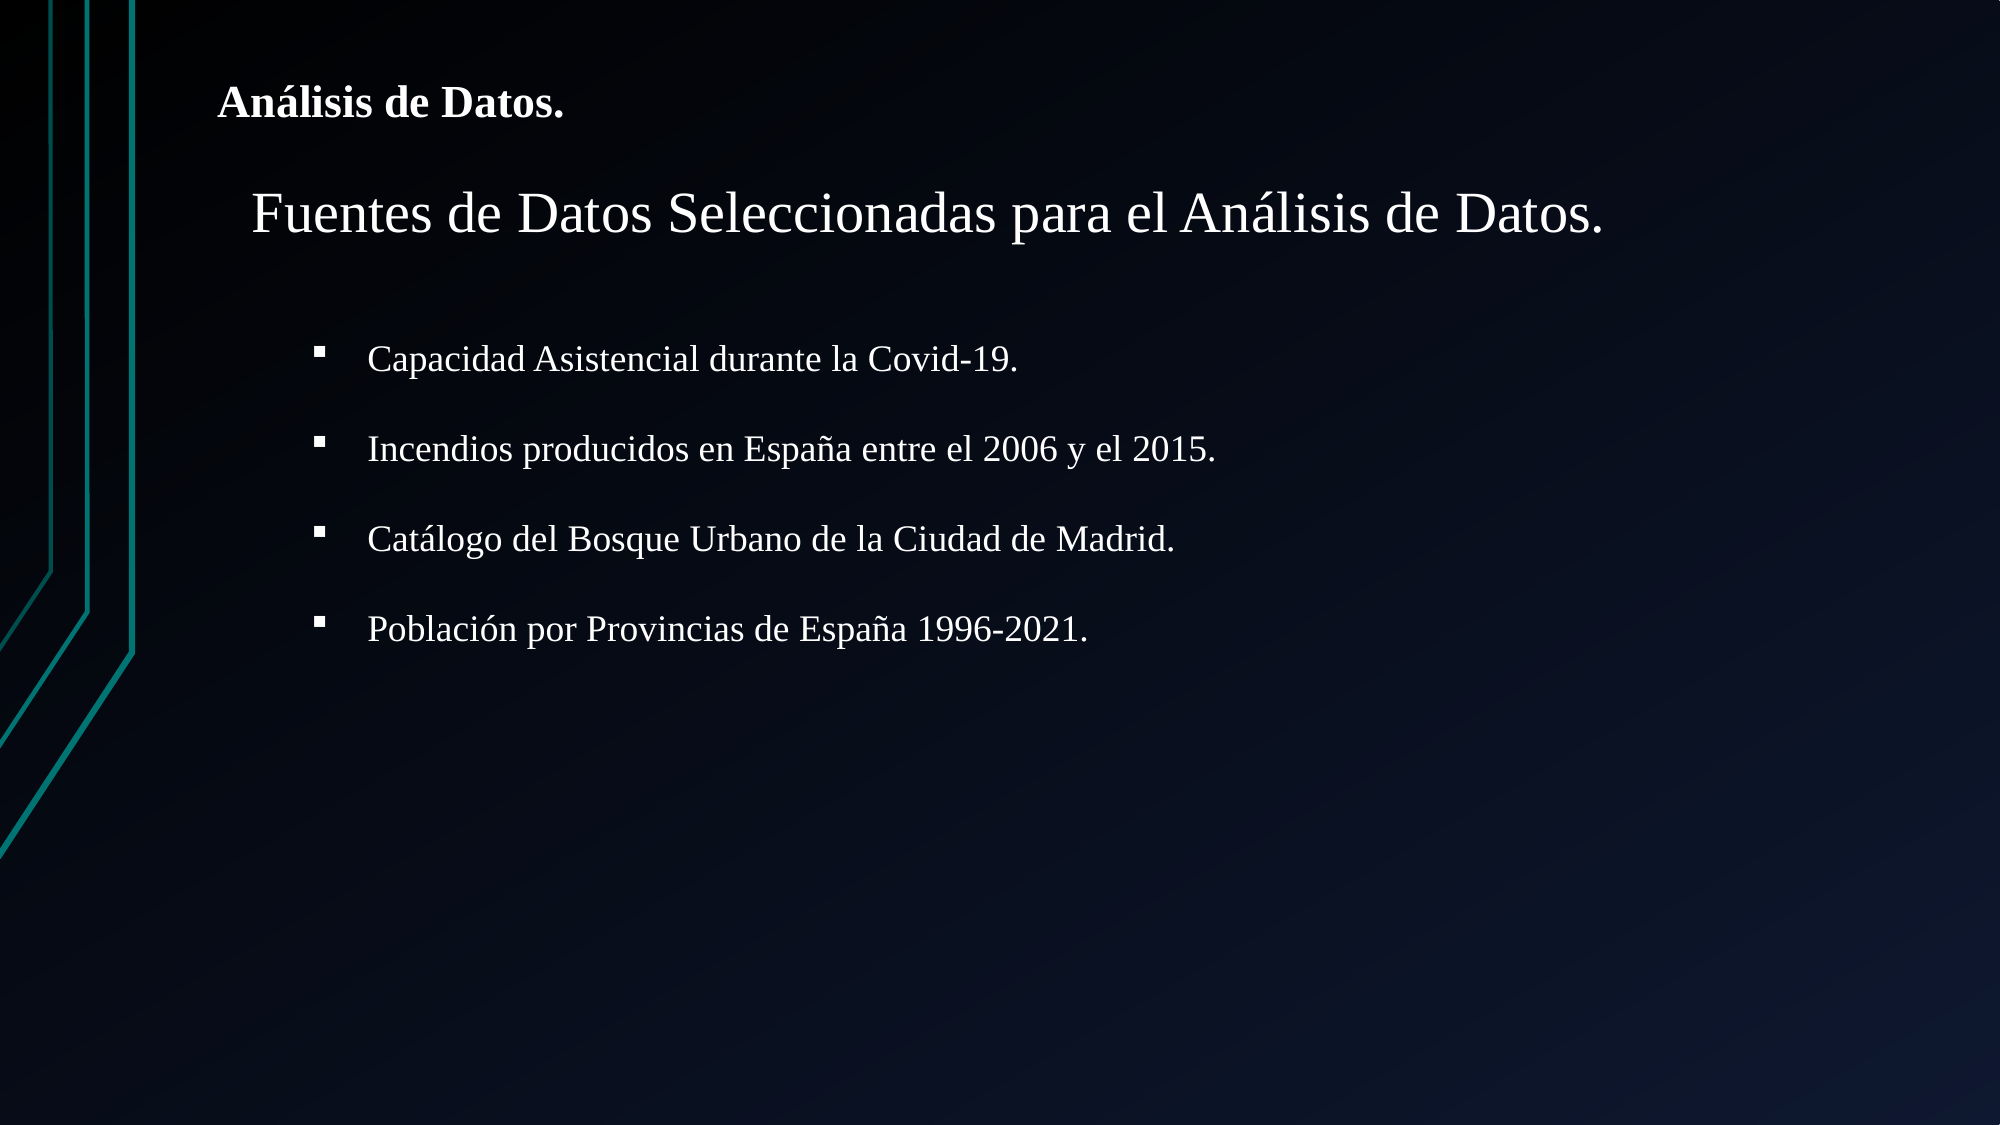

# Análisis de Datos.
Fuentes de Datos Seleccionadas para el Análisis de Datos.
Capacidad Asistencial durante la Covid-19.

Incendios producidos en España entre el 2006 y el 2015.

Catálogo del Bosque Urbano de la Ciudad de Madrid.

Población por Provincias de España 1996-2021.